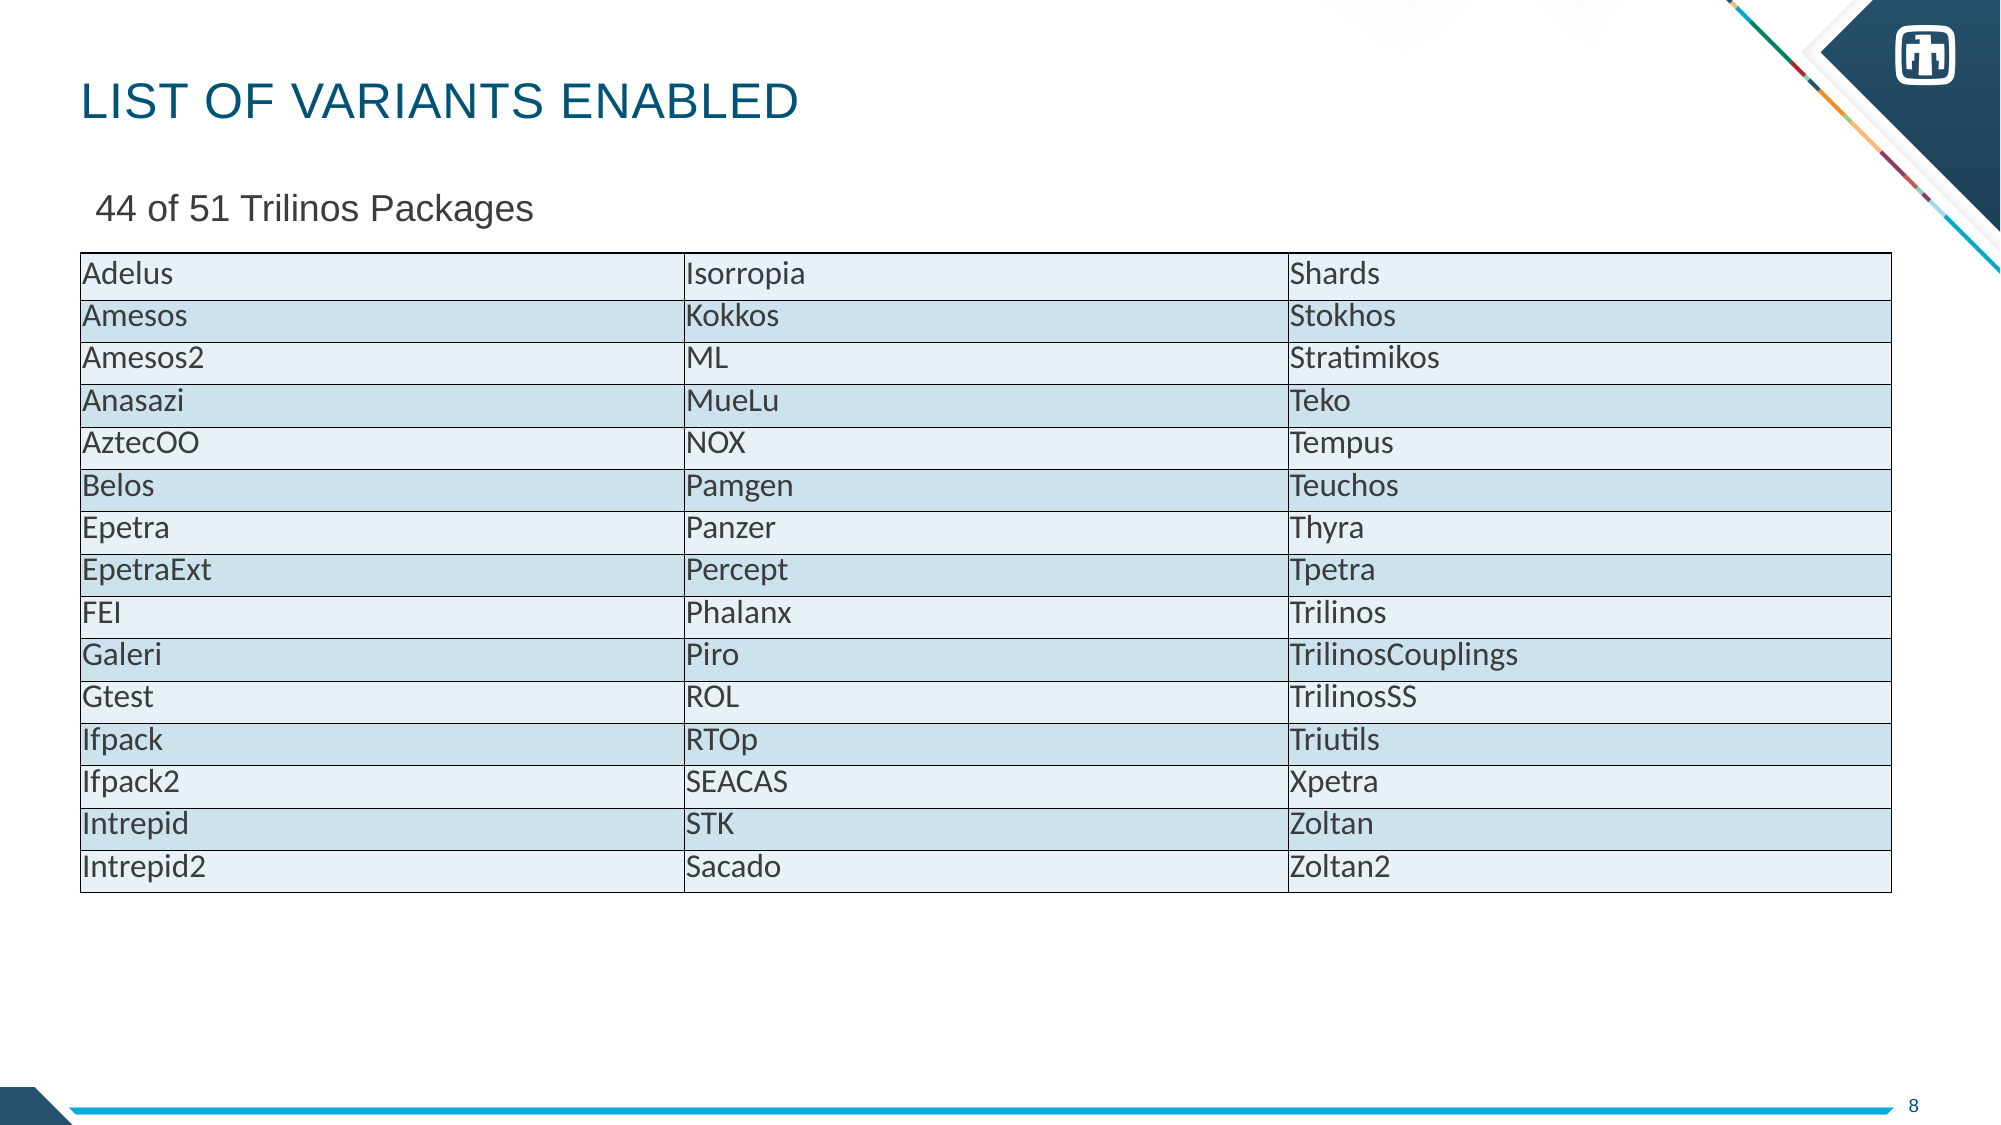

# List of Variants enabled
44 of 51 Trilinos Packages
| Adelus | Isorropia | Shards |
| --- | --- | --- |
| Amesos | Kokkos | Stokhos |
| Amesos2 | ML | Stratimikos |
| Anasazi | MueLu | Teko |
| AztecOO | NOX | Tempus |
| Belos | Pamgen | Teuchos |
| Epetra | Panzer | Thyra |
| EpetraExt | Percept | Tpetra |
| FEI | Phalanx | Trilinos |
| Galeri | Piro | TrilinosCouplings |
| Gtest | ROL | TrilinosSS |
| Ifpack | RTOp | Triutils |
| Ifpack2 | SEACAS | Xpetra |
| Intrepid | STK | Zoltan |
| Intrepid2 | Sacado | Zoltan2 |
8